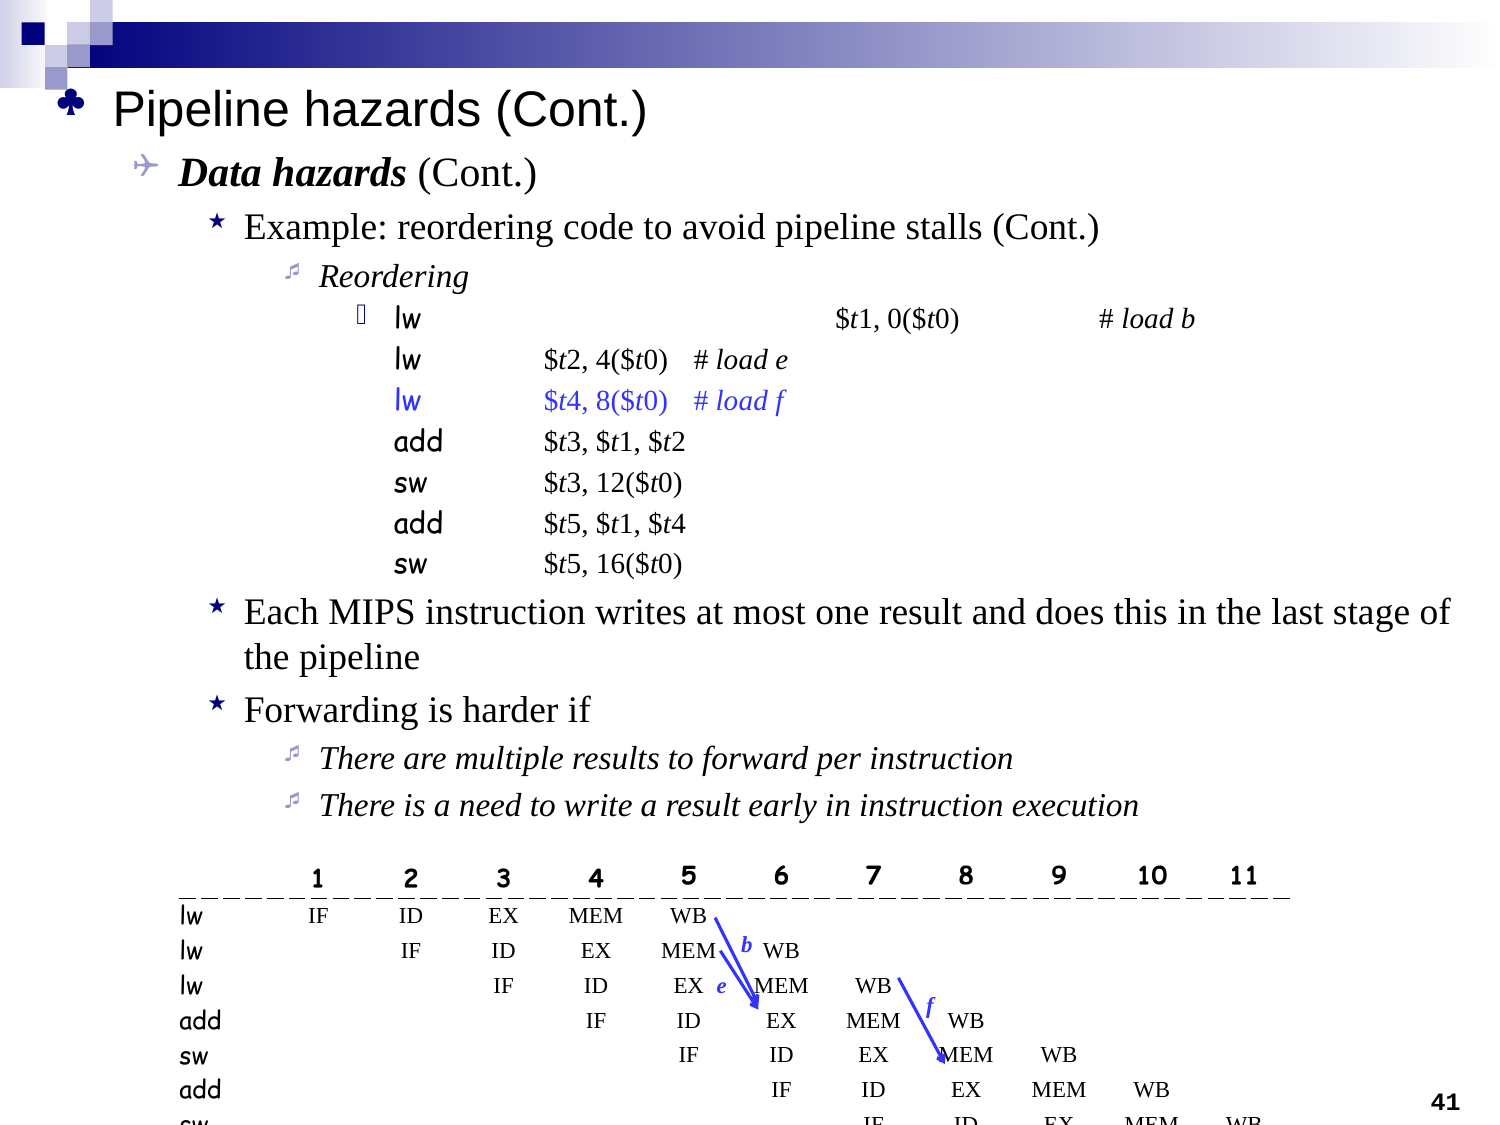

Pipeline hazards (Cont.)
Data hazards (Cont.)
Example: reordering code to avoid pipeline stalls (Cont.)
Reordering
lw	$t1, 0($t0)	# load b
	lw	$t2, 4($t0)	# load e
	lw	$t4, 8($t0)	# load f
	add	$t3, $t1, $t2
	sw	$t3, 12($t0)
	add	$t5, $t1, $t4
	sw	$t5, 16($t0)
Each MIPS instruction writes at most one result and does this in the last stage of the pipeline
Forwarding is harder if
There are multiple results to forward per instruction
There is a need to write a result early in instruction execution
|  | 1 | 2 | 3 | 4 | 5 | 6 | 7 | 8 | 9 | 10 | 11 |
| --- | --- | --- | --- | --- | --- | --- | --- | --- | --- | --- | --- |
| lw | IF | ID | EX | MEM | WB |  |  |  |  |  |  |
| lw |  | IF | ID | EX | MEM | WB |  |  |  |  |  |
| lw |  |  | IF | ID | EX | MEM | WB |  |  |  |  |
| add |  |  |  | IF | ID | EX | MEM | WB |  |  |  |
| sw |  |  |  |  | IF | ID | EX | MEM | WB |  |  |
| add |  |  |  |  |  | IF | ID | EX | MEM | WB |  |
| sw |  |  |  |  |  |  | IF | ID | EX | MEM | WB |

b

e

f
41